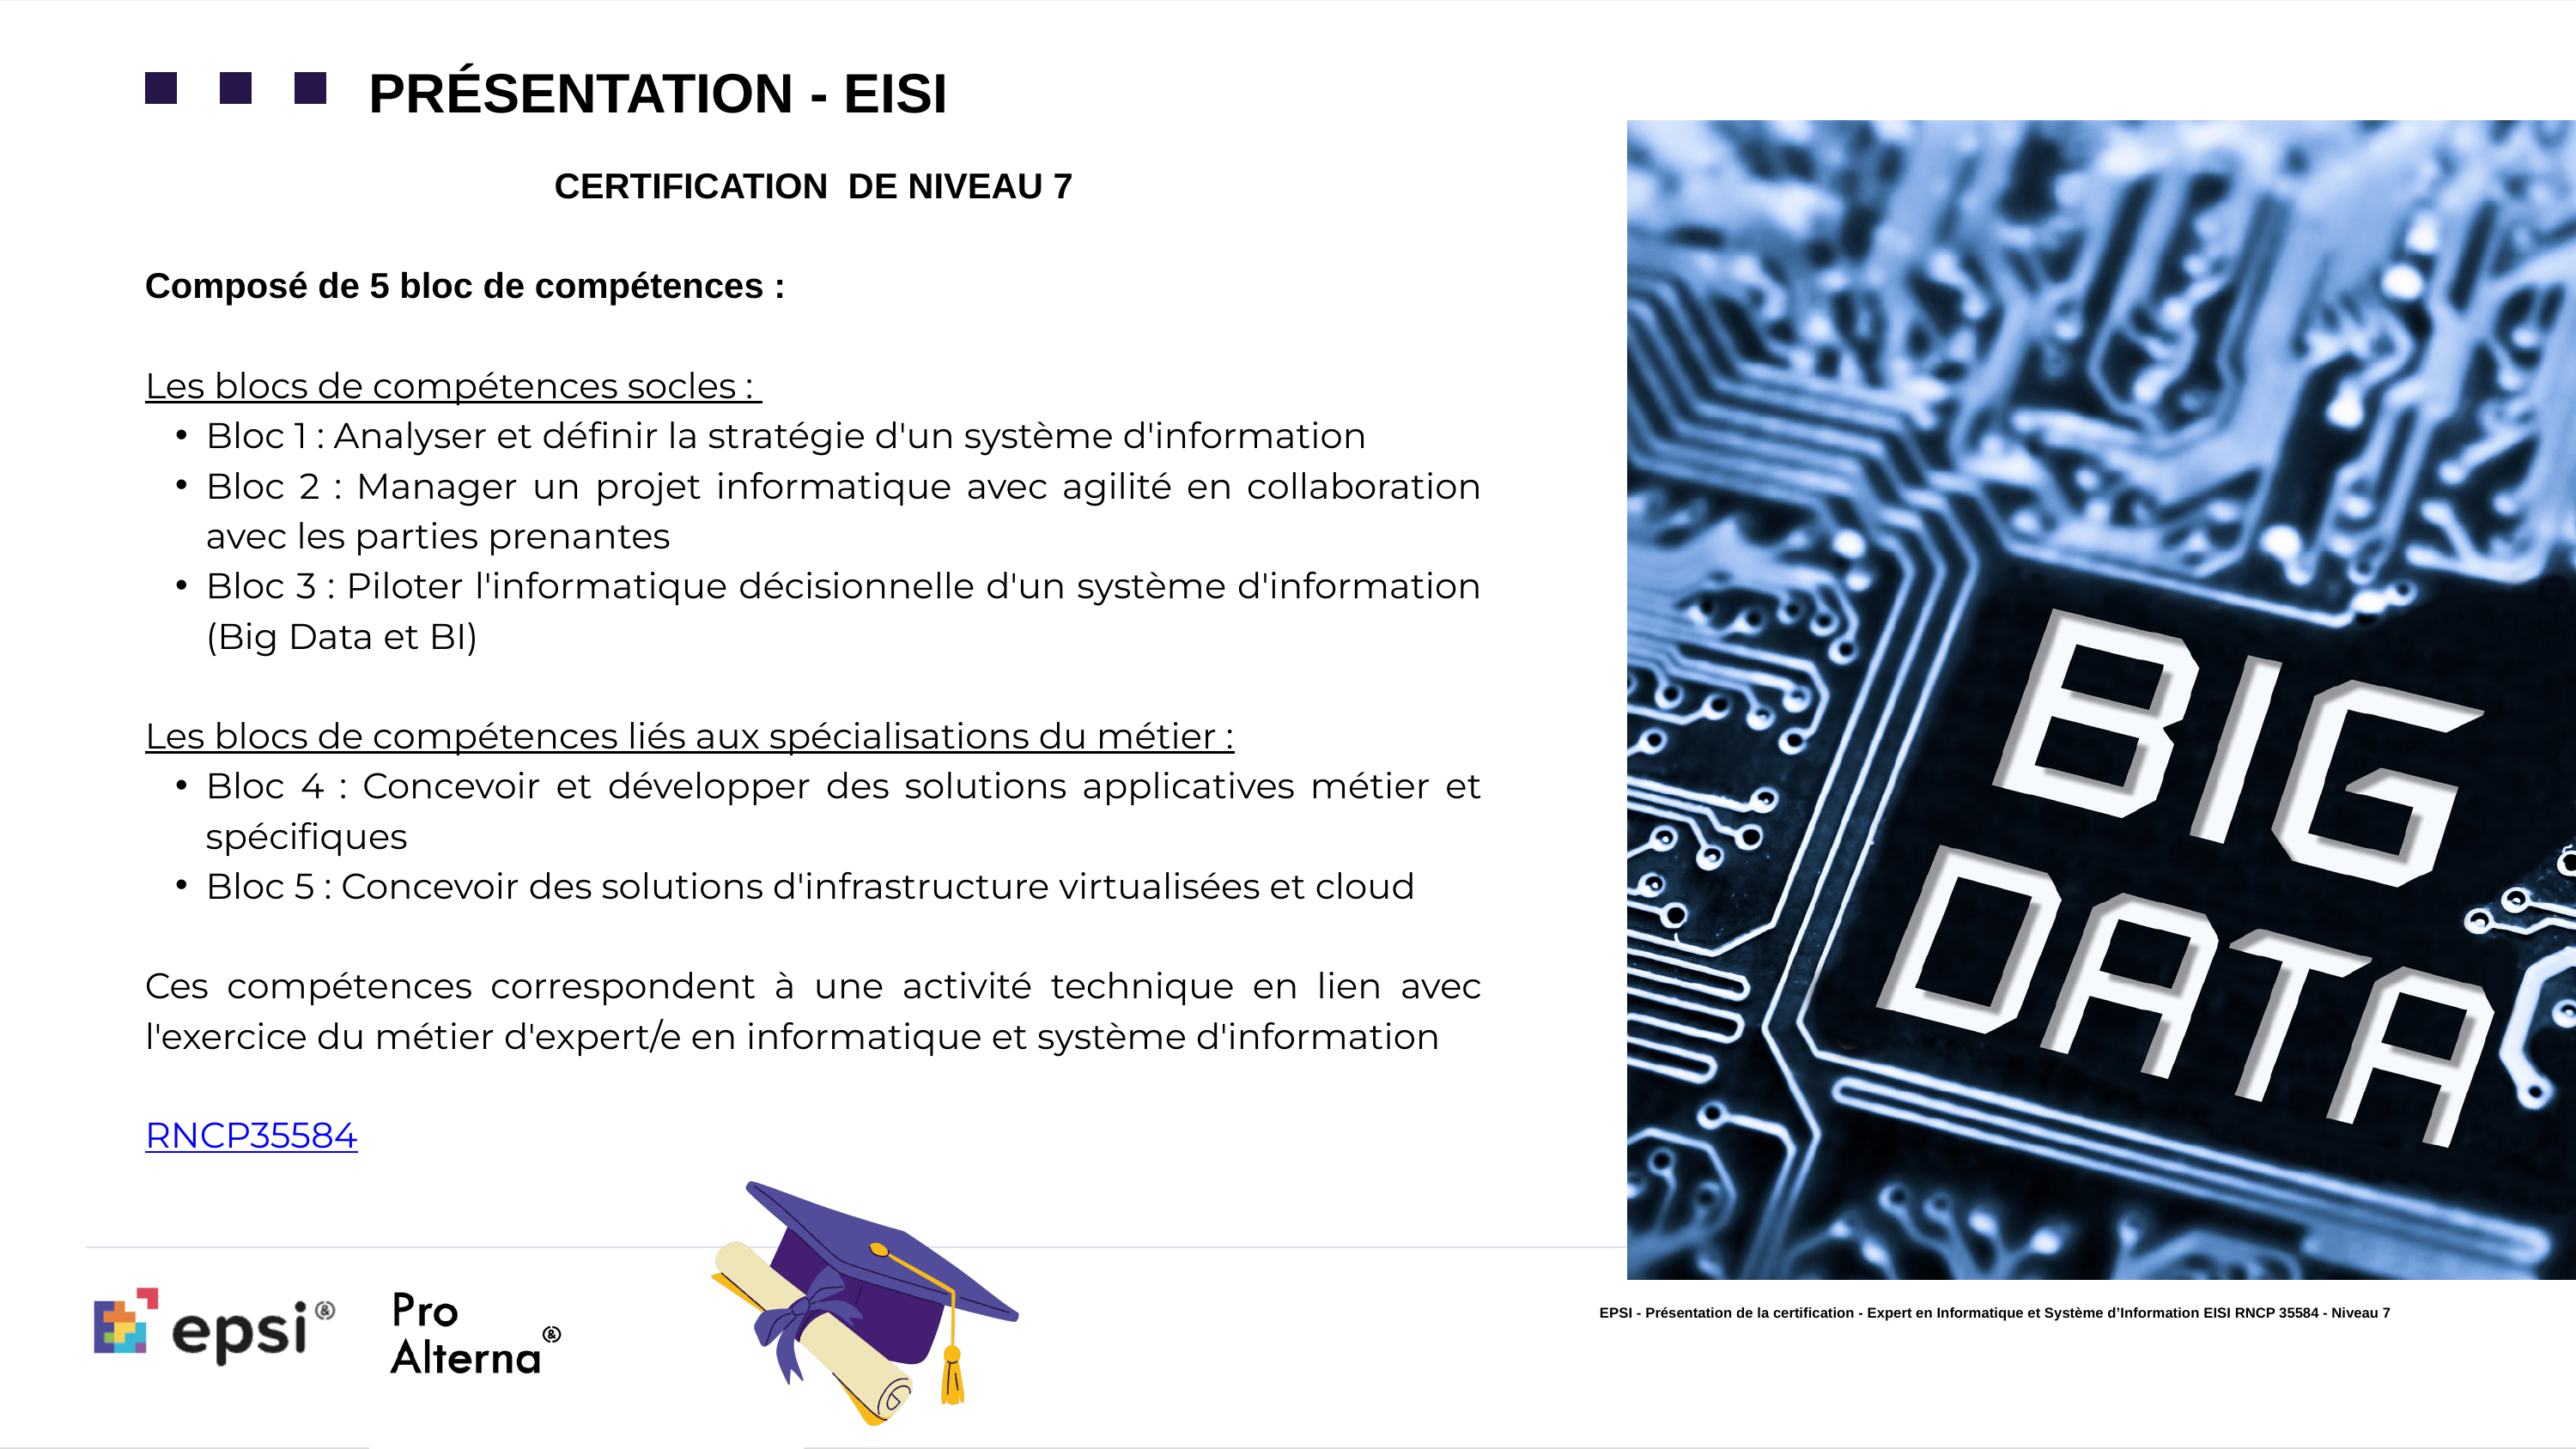

PRÉSENTATION - EISI

CERTIFICATION  DE NIVEAU 7

Composé de 5 bloc de compétences :

Les blocs de compétences socles :
Bloc 1 : Analyser et définir la stratégie d'un système d'information
Bloc 2 : Manager un projet informatique avec agilité en collaboration avec les parties prenantes
Bloc 3 : Piloter l'informatique décisionnelle d'un système d'information (Big Data et BI)

Les blocs de compétences liés aux spécialisations du métier :
Bloc 4 : Concevoir et développer des solutions applicatives métier et spécifiques
Bloc 5 : Concevoir des solutions d'infrastructure virtualisées et cloud

Ces compétences correspondent à une activité technique en lien avec l'exercice du métier d'expert/e en informatique et système d'information

RNCP35584

EPSI - Présentation de la certification - Expert en Informatique et Système d’Information EISI RNCP 35584 - Niveau 7